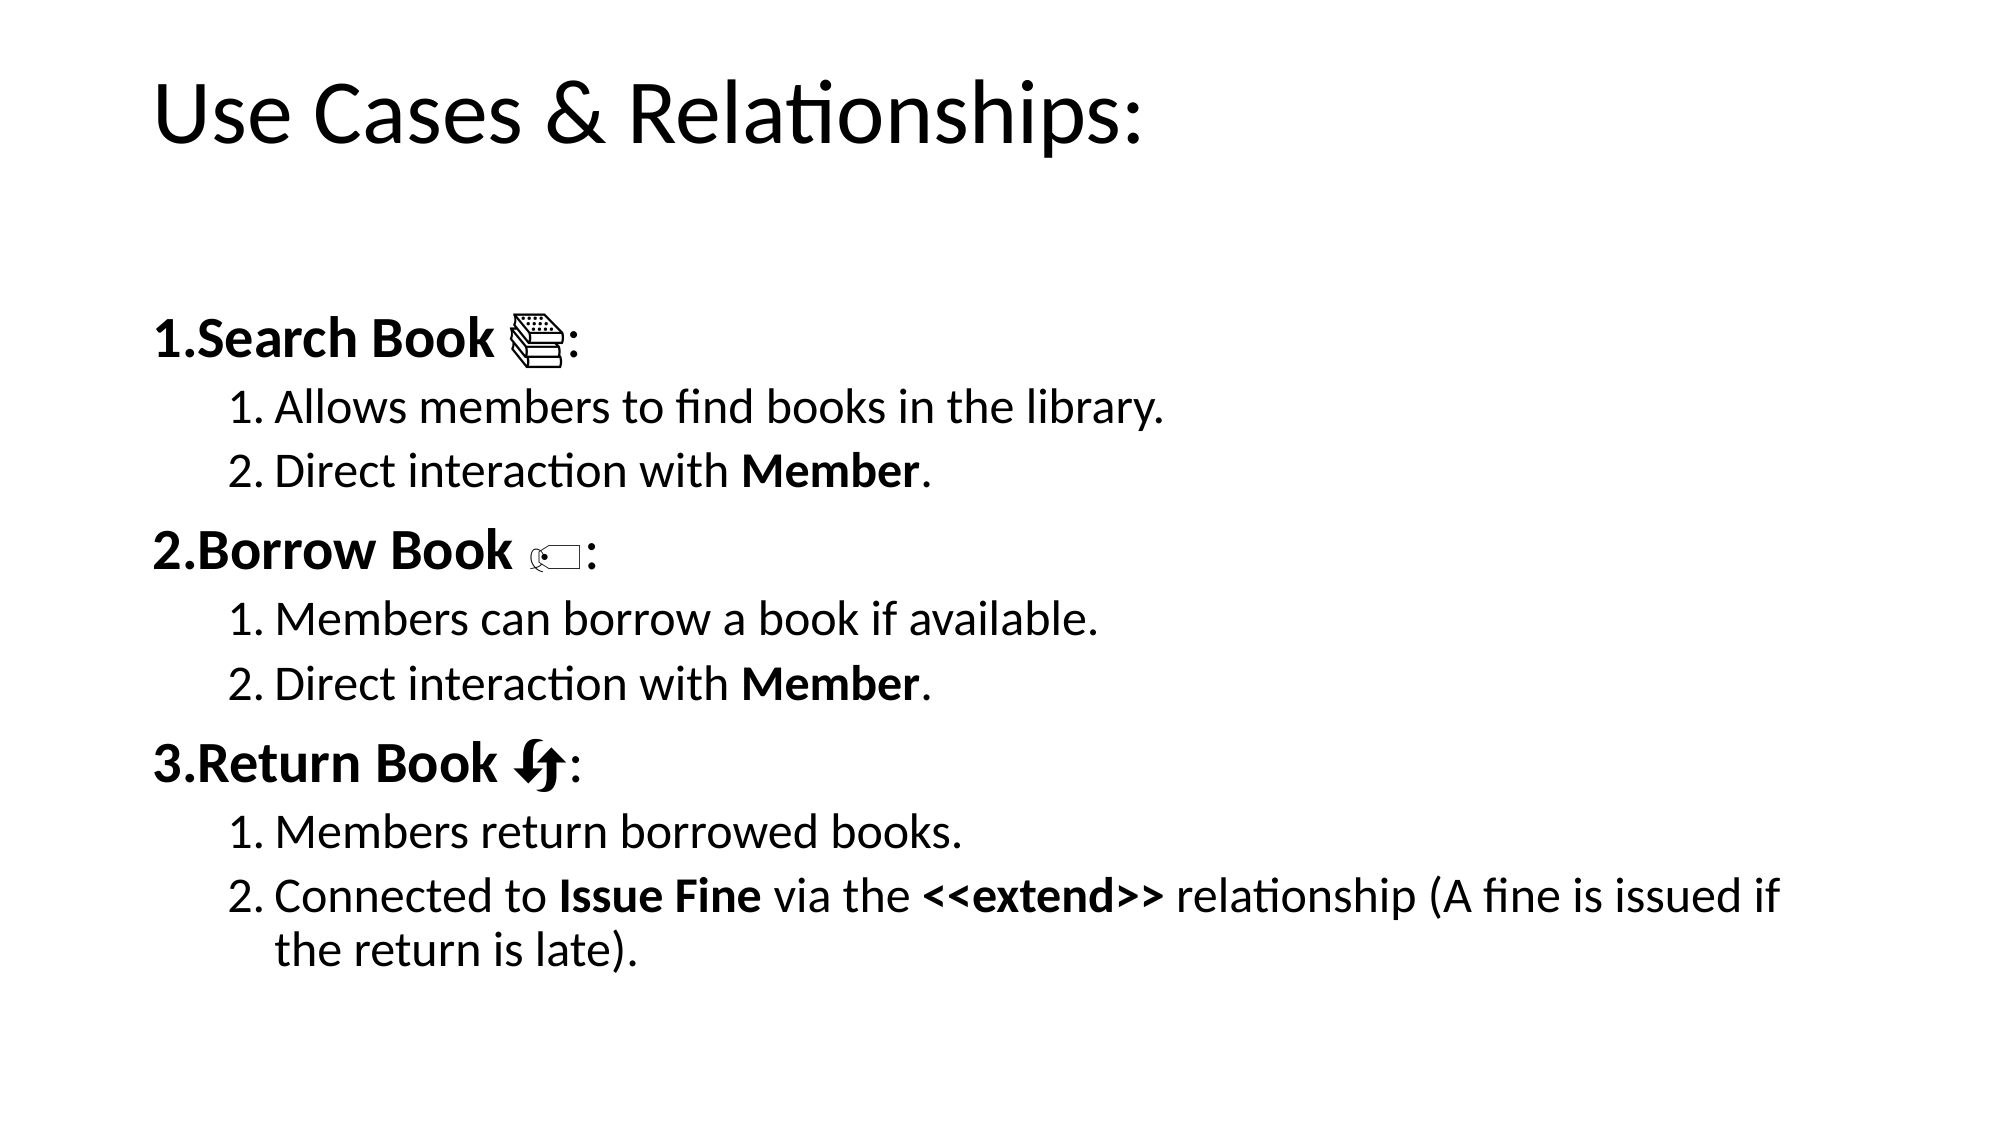

# Use Cases & Relationships:
Search Book 📚:
Allows members to find books in the library.
Direct interaction with Member.
Borrow Book 🏷️:
Members can borrow a book if available.
Direct interaction with Member.
Return Book 🔄:
Members return borrowed books.
Connected to Issue Fine via the <<extend>> relationship (A fine is issued if the return is late).